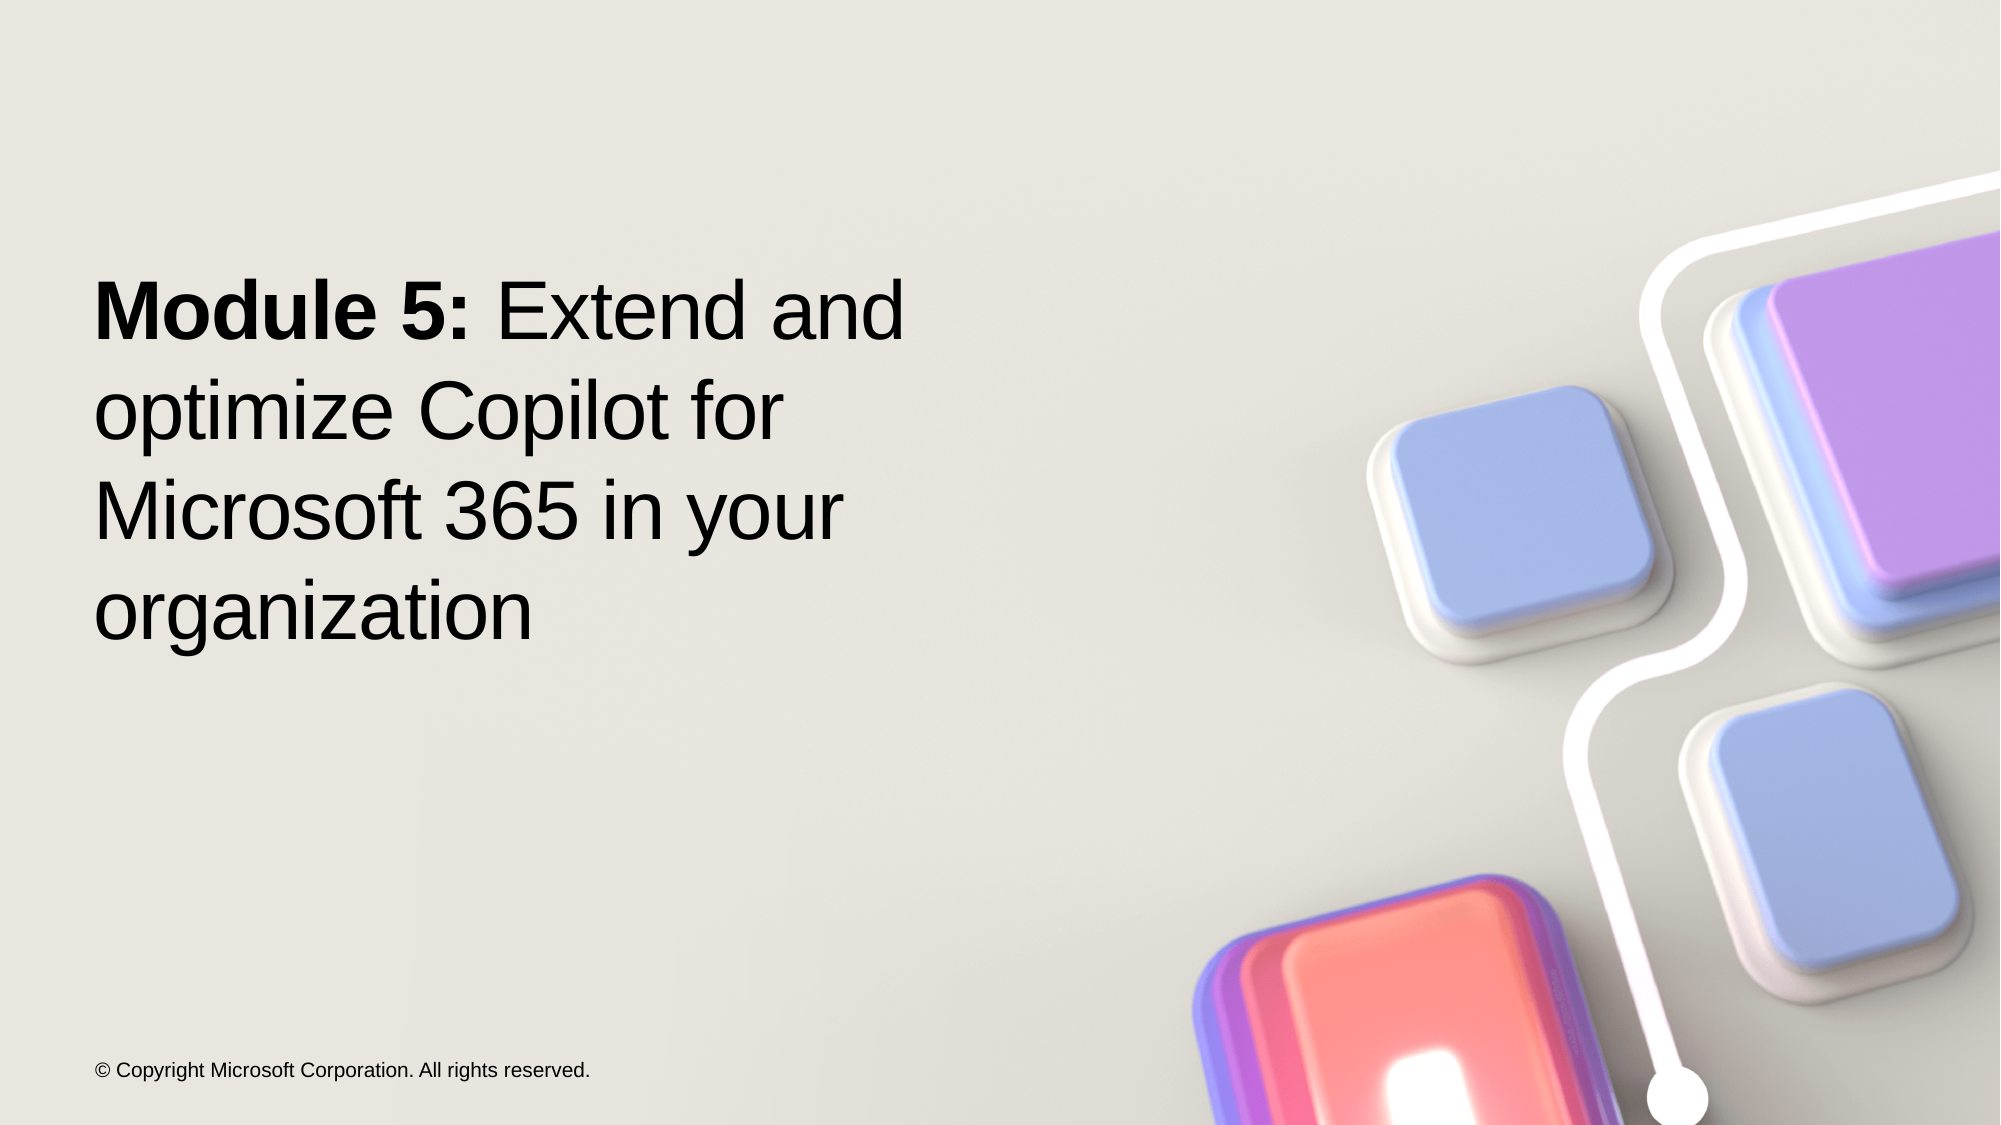

# Module 5: Extend and optimize Copilot for Microsoft 365 in your organization
© Copyright Microsoft Corporation. All rights reserved.